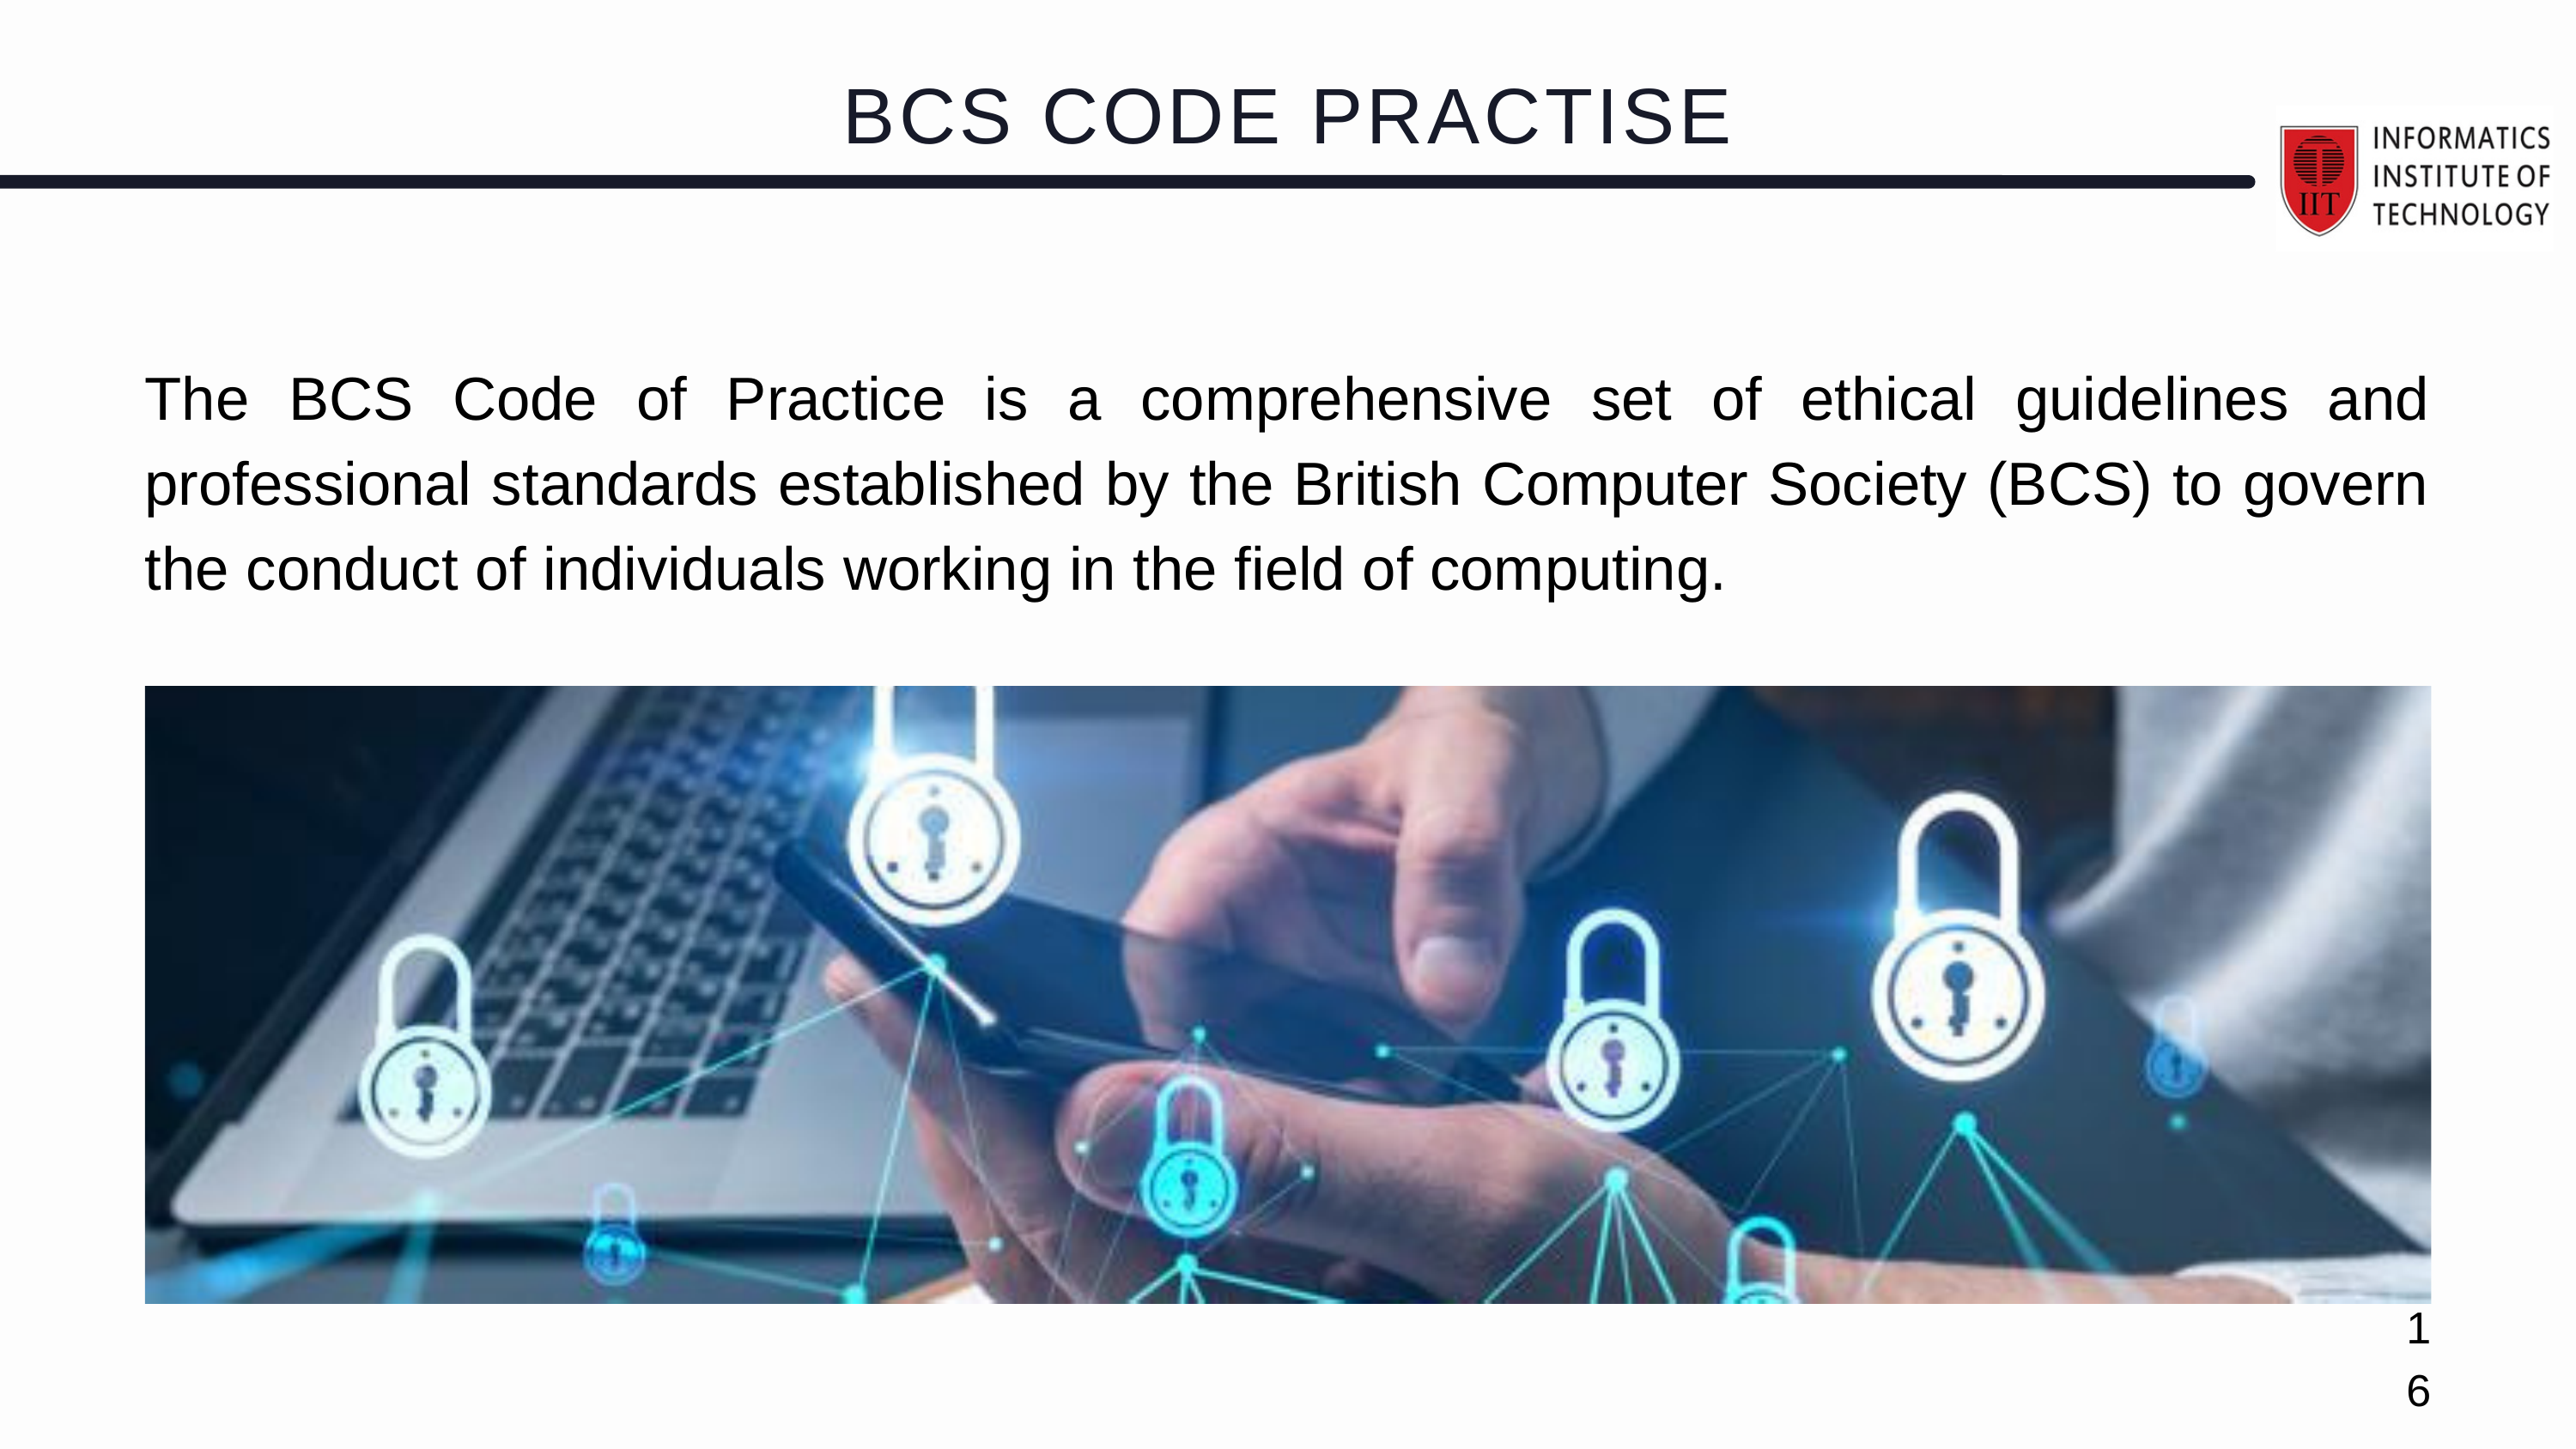

BCS CODE PRACTISE

The BCS Code of Practice is a comprehensive set of ethical guidelines and professional standards established by the British Computer Society (BCS) to govern the conduct of individuals working in the field of computing.

16